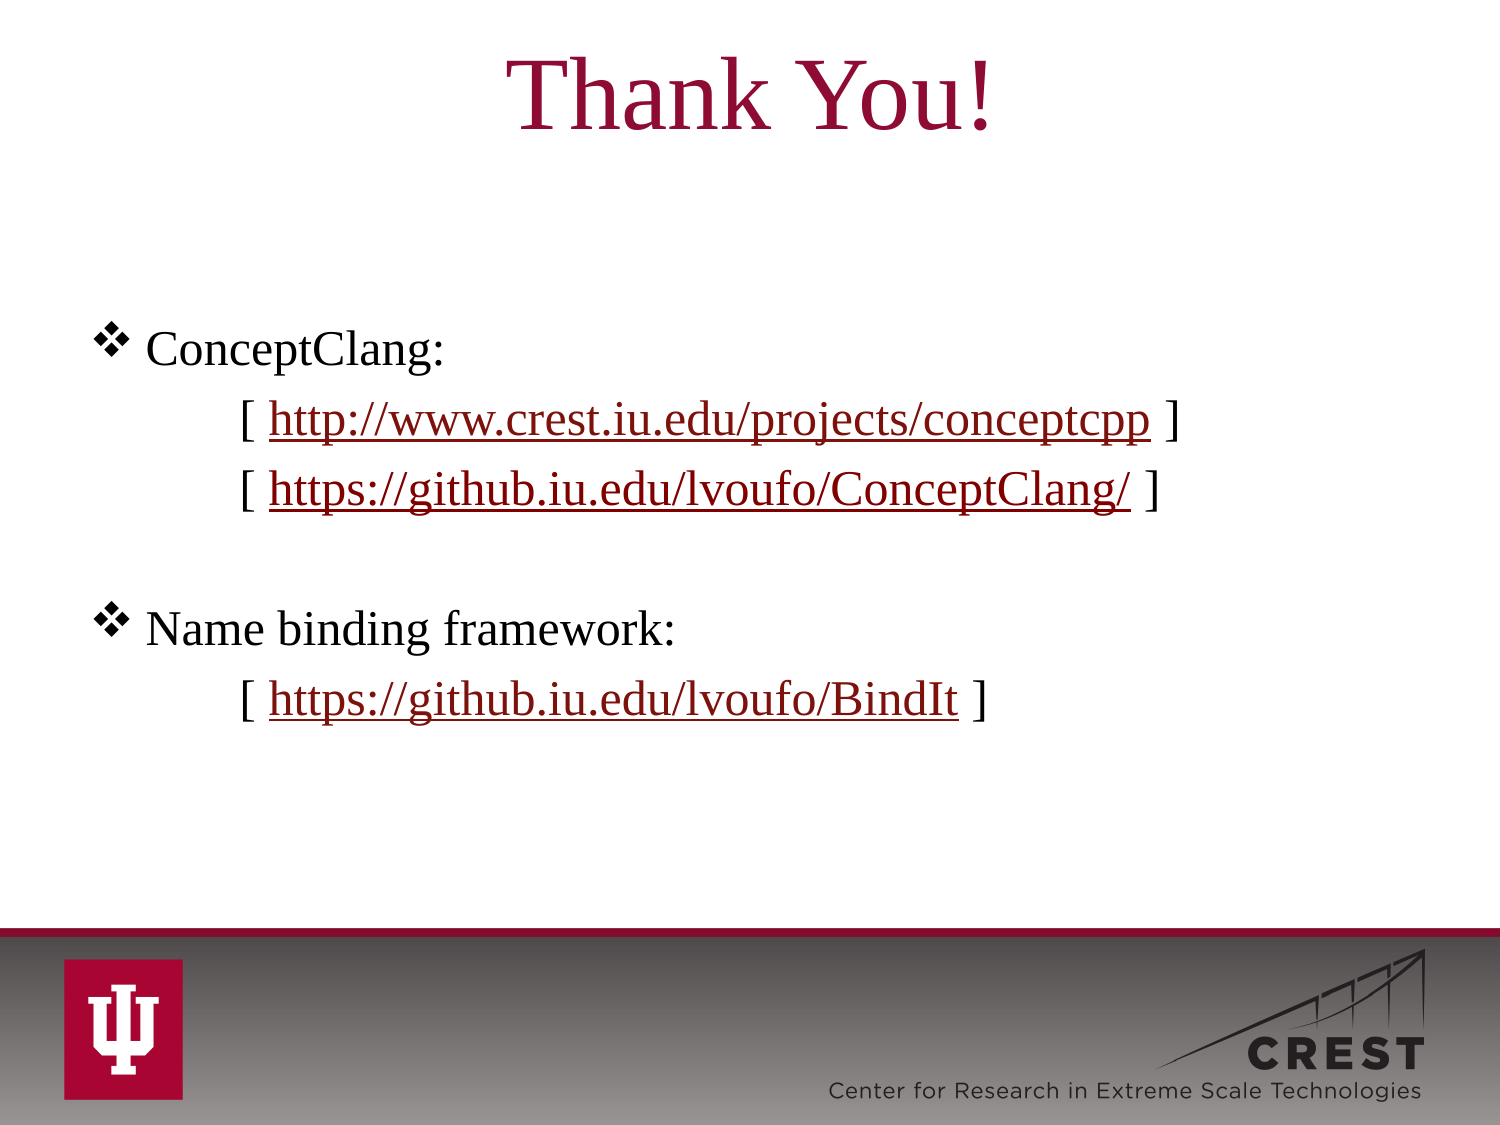

# Thank You!

ConceptClang:
	[ http://www.crest.iu.edu/projects/conceptcpp ]
	[ https://github.iu.edu/lvoufo/ConceptClang/ ]

Name binding framework:
	[ https://github.iu.edu/lvoufo/BindIt ]